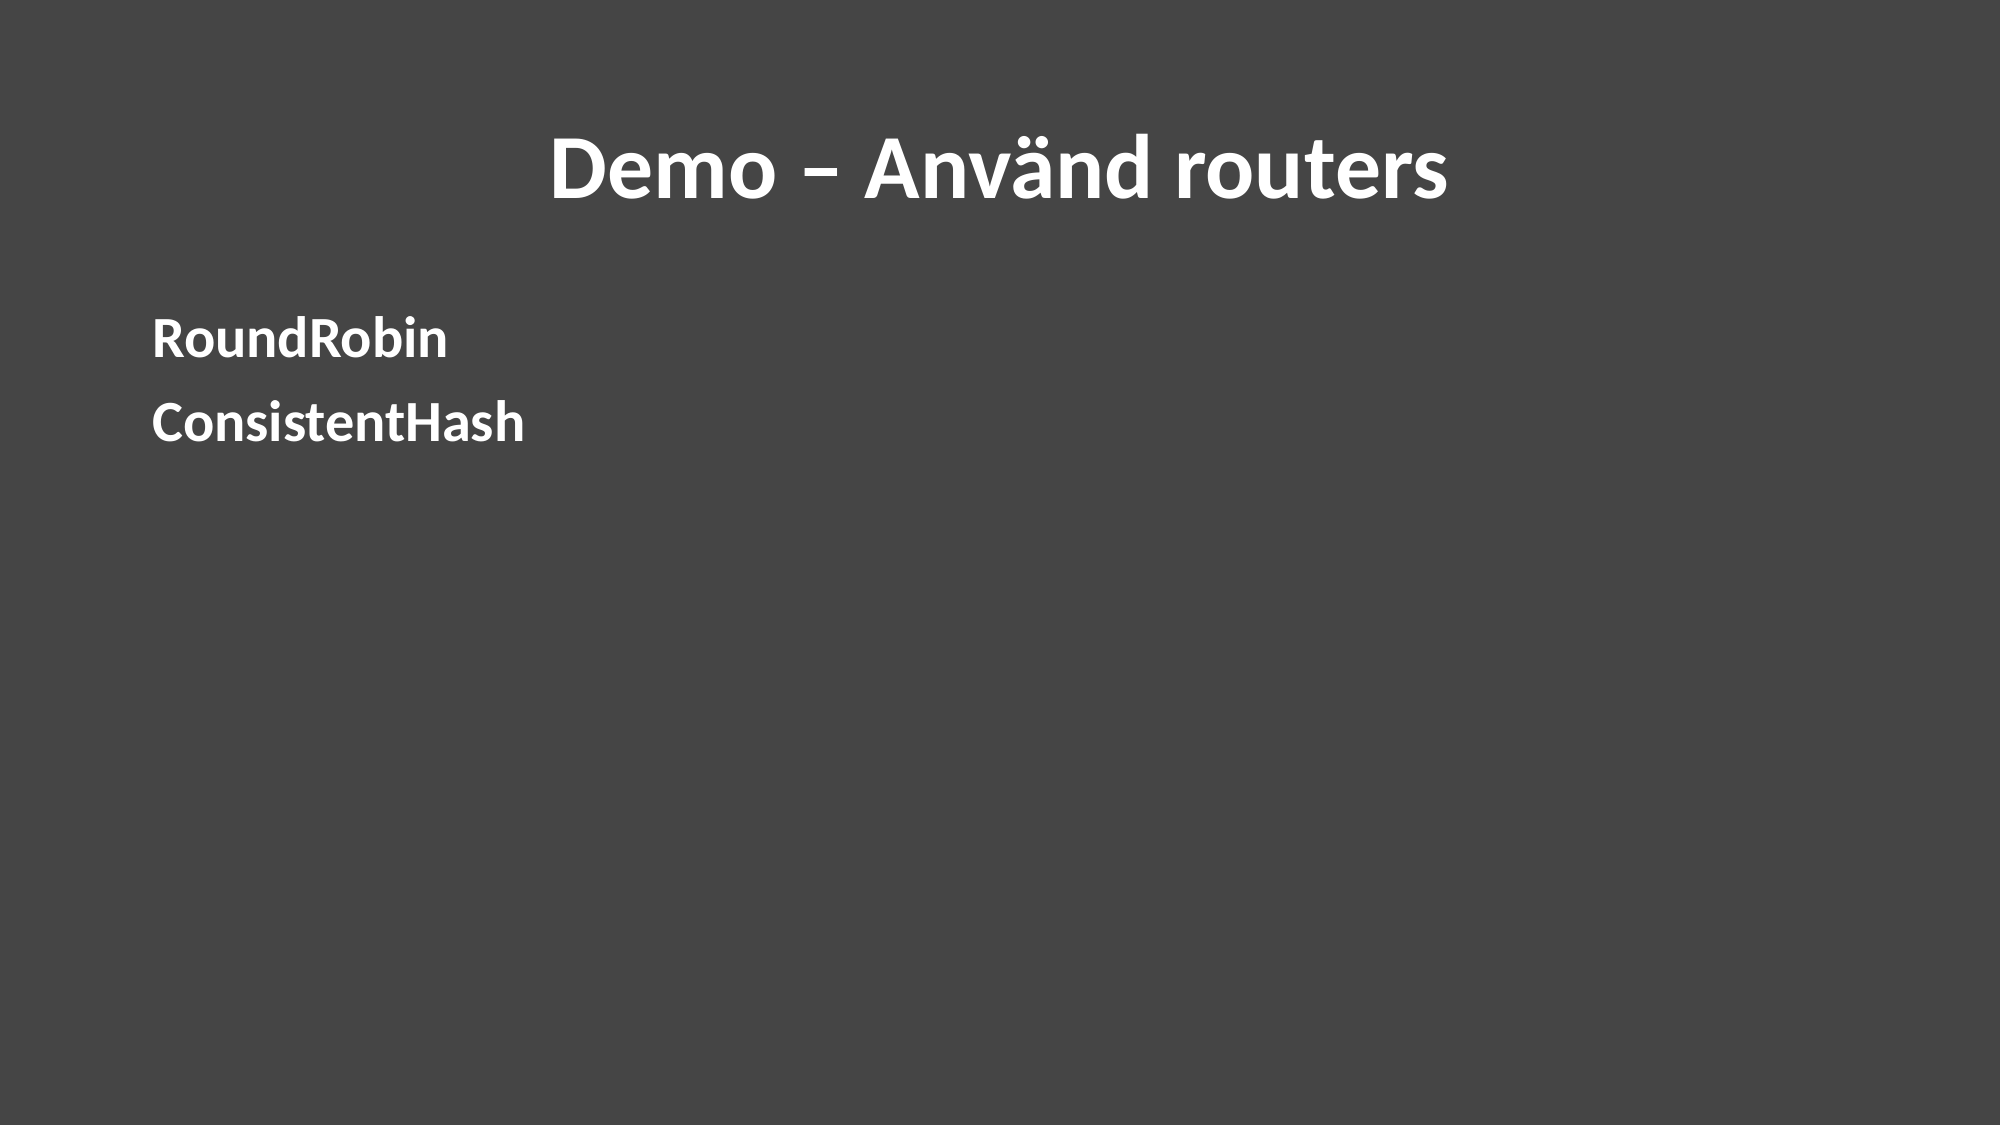

# Demo – Använd routers
RoundRobin
ConsistentHash